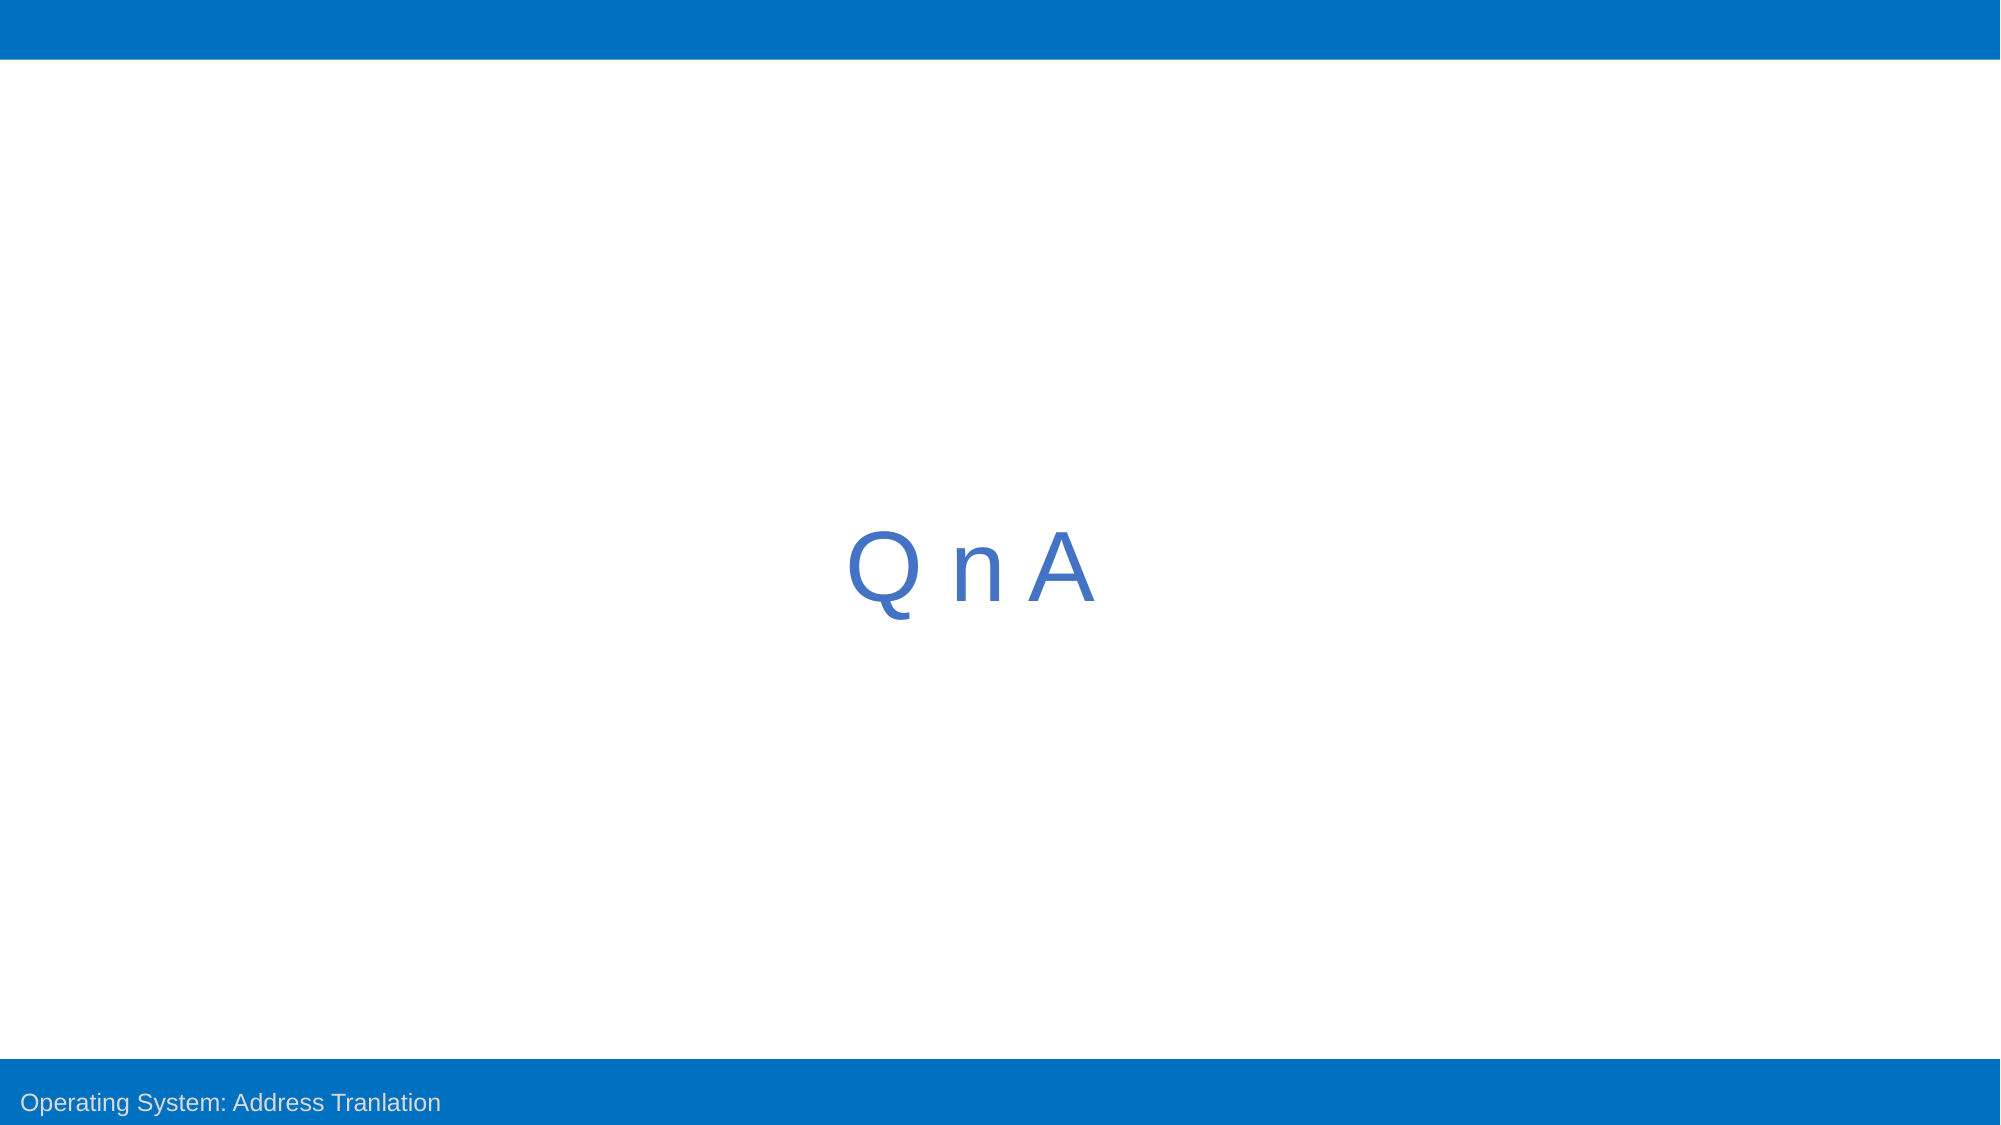

Q n A

36
Operating System: Address Tranlation